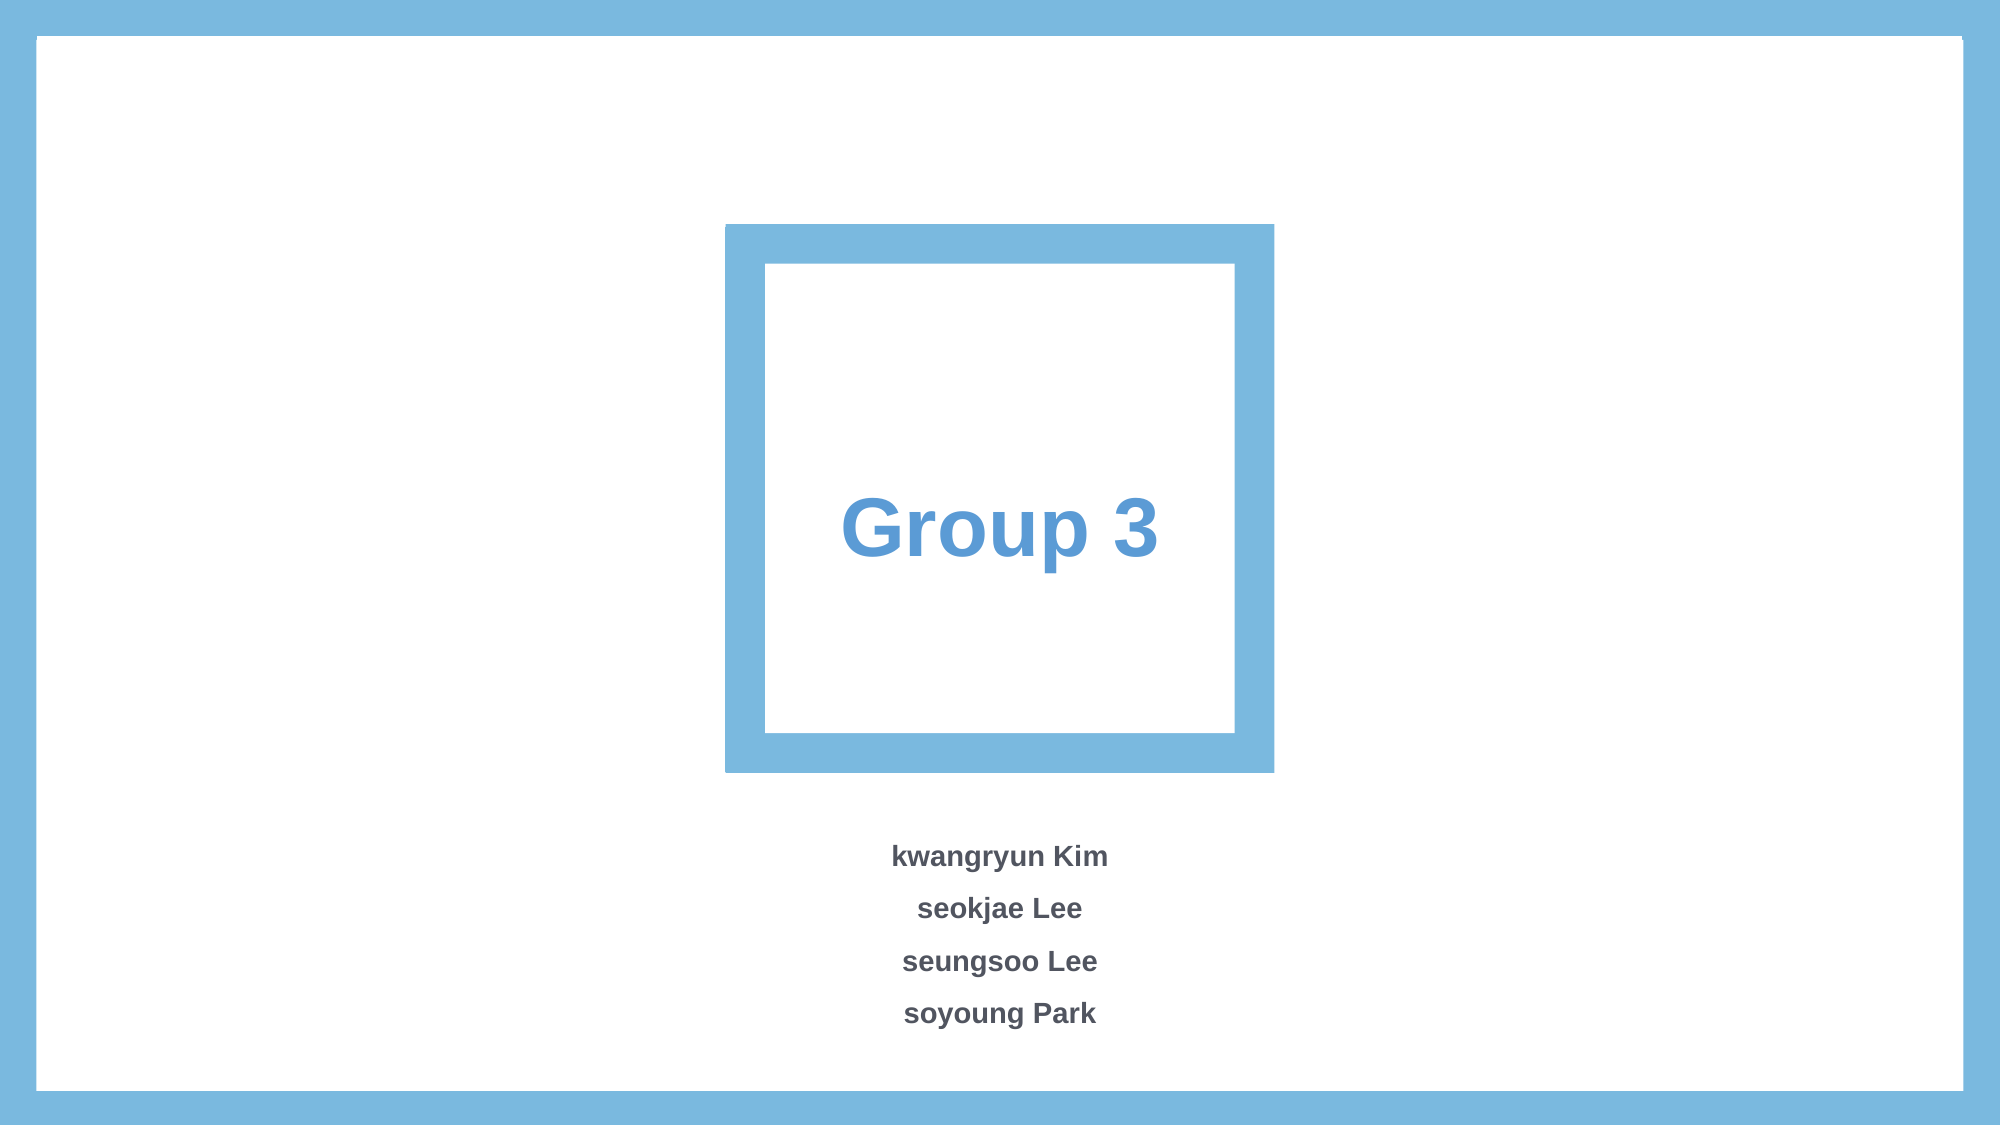

Group 3
kwangryun Kim
seokjae Lee
seungsoo Lee
soyoung Park